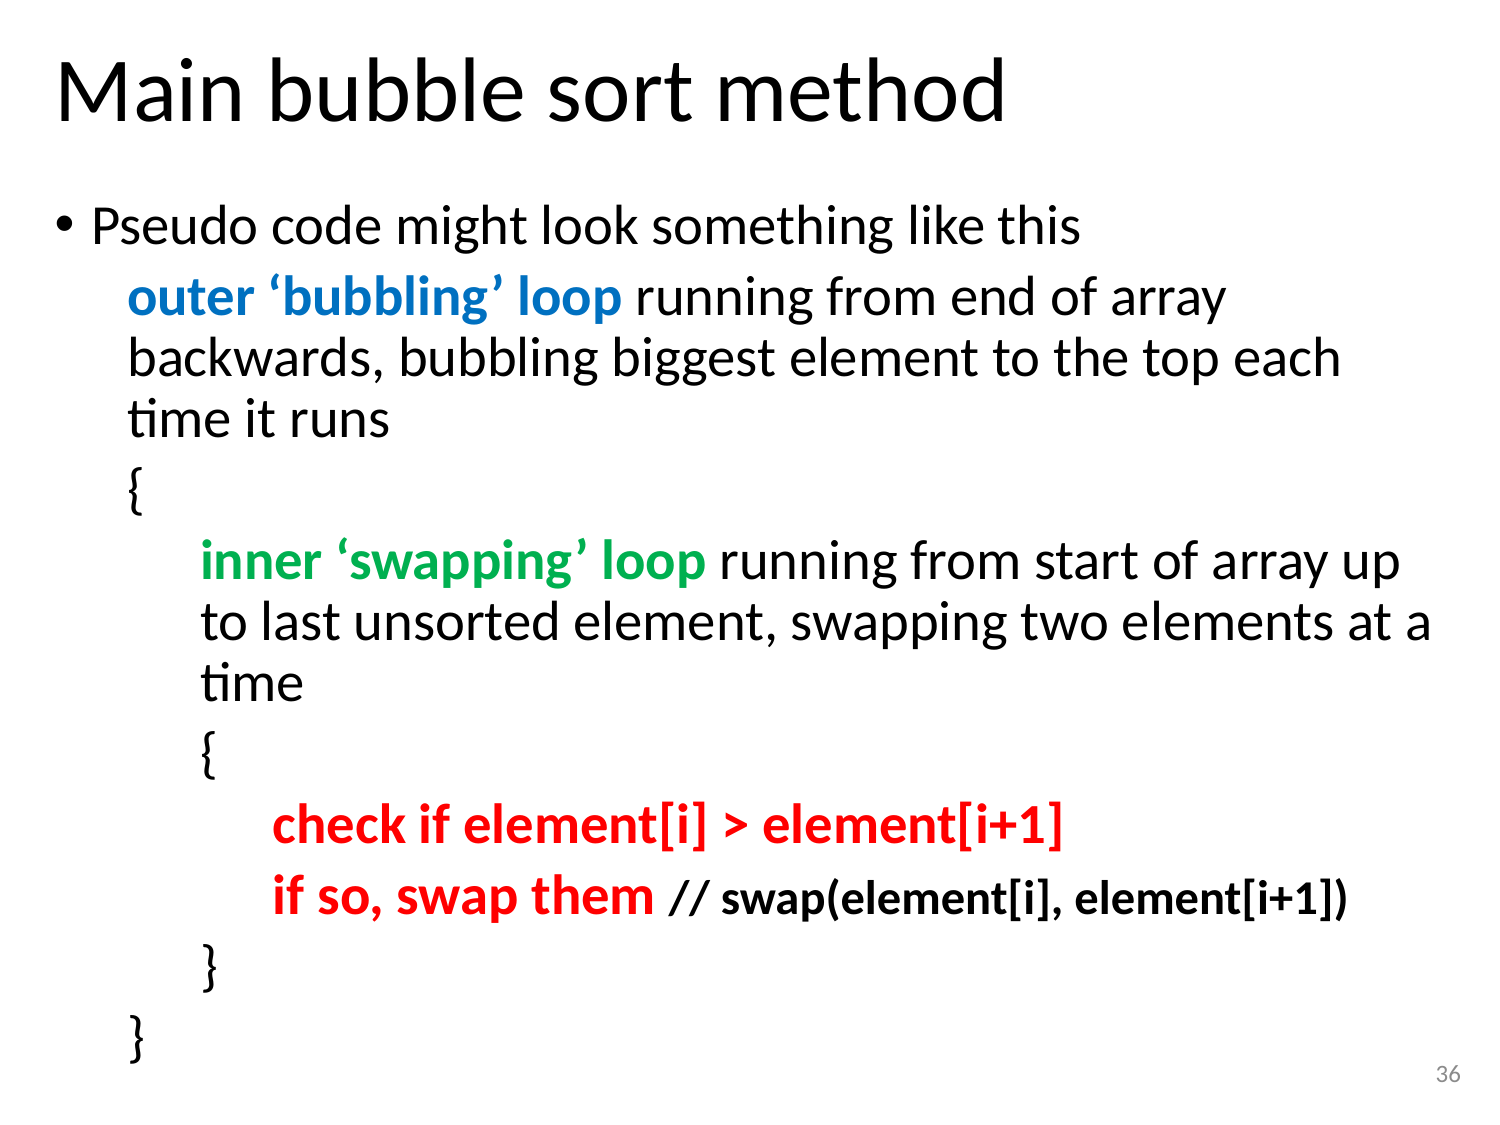

# Main bubble sort method
Pseudo code might look something like this
outer ‘bubbling’ loop running from end of array backwards, bubbling biggest element to the top each time it runs
{
inner ‘swapping’ loop running from start of array up to last unsorted element, swapping two elements at a time
{
check if element[i] > element[i+1]
if so, swap them // swap(element[i], element[i+1])
}
}

36